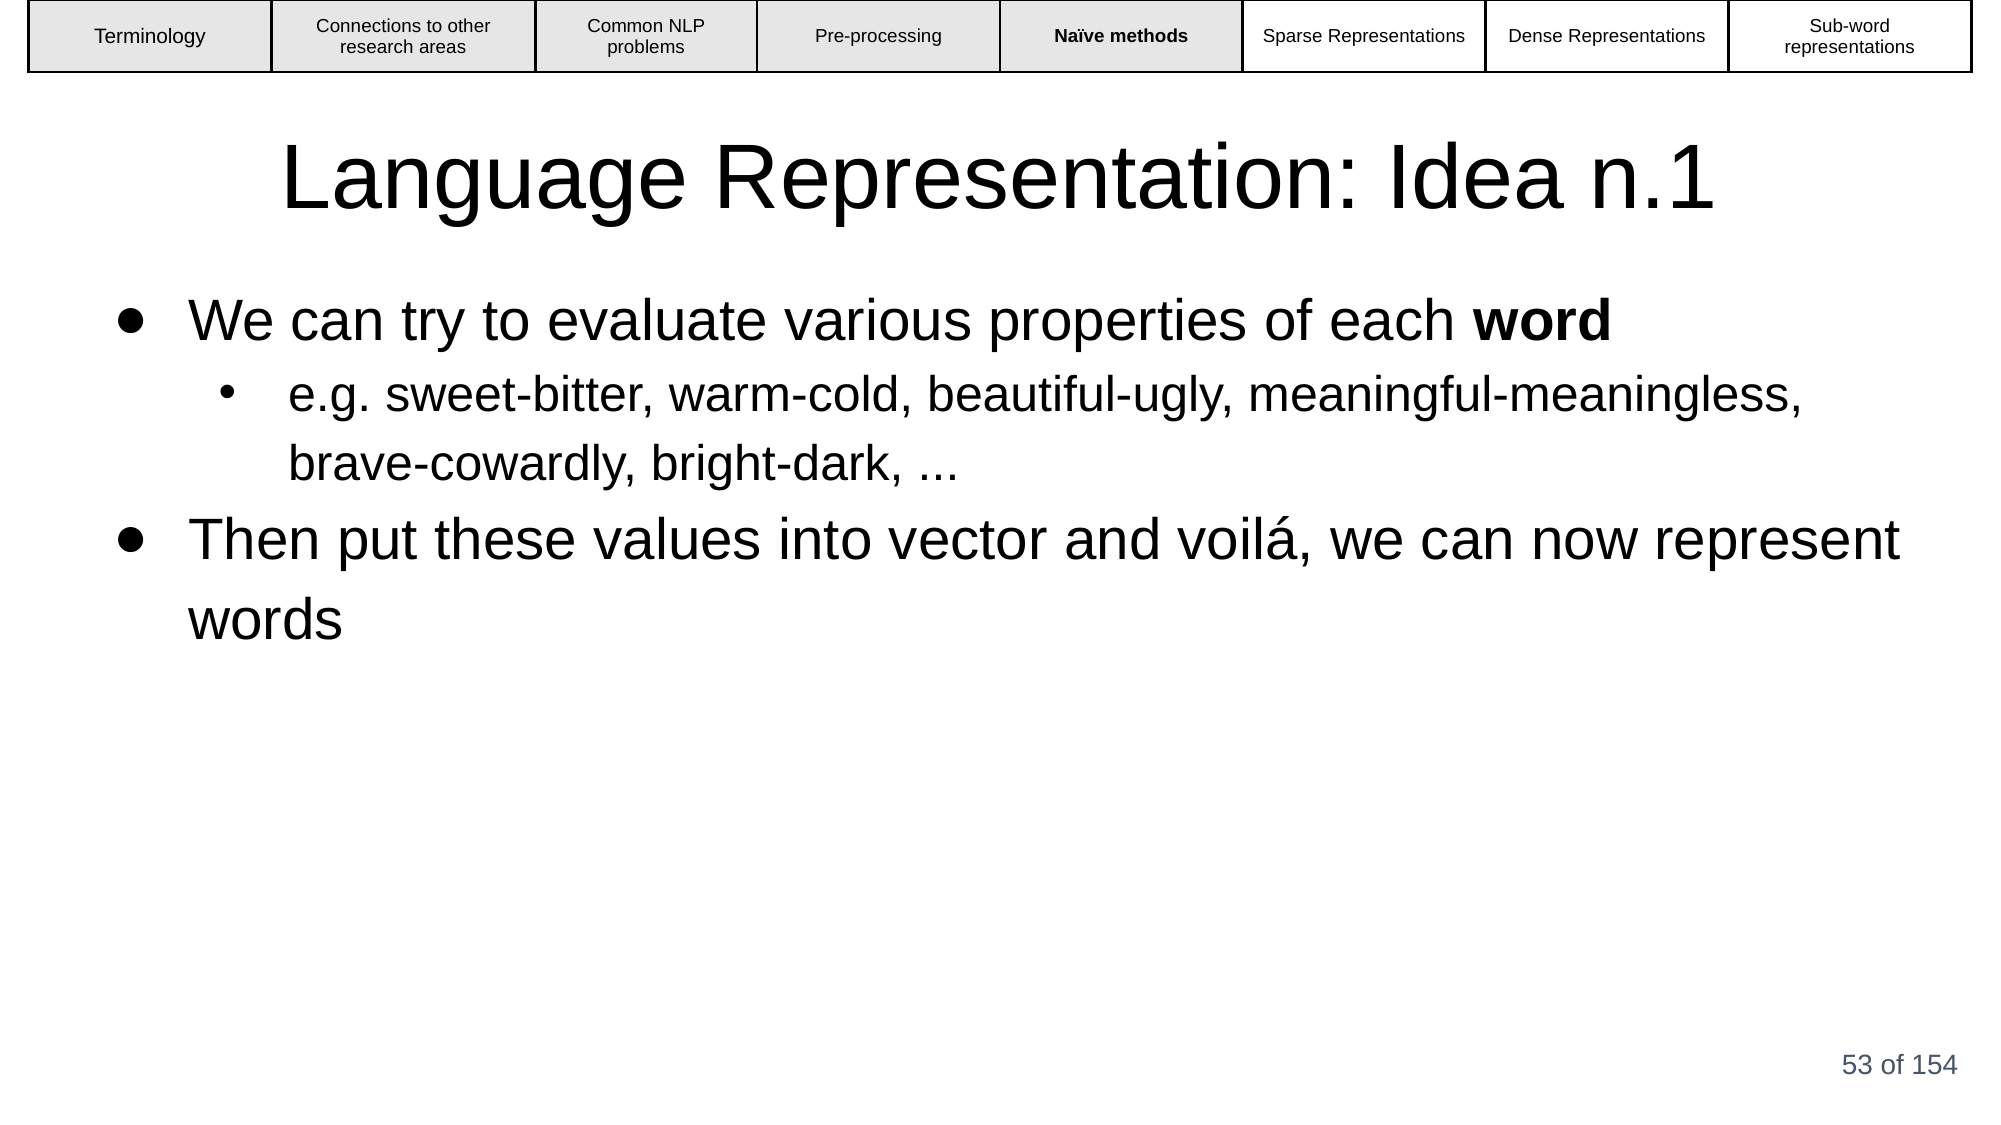

| Terminology | Connections to other research areas | Common NLP problems | Pre-processing | Naïve methods | Sparse Representations | Dense Representations | Sub-word representations |
| --- | --- | --- | --- | --- | --- | --- | --- |
Language Representation: Idea n.1

We can try to evaluate various properties of each word
e.g. sweet-bitter, warm-cold, beautiful-ugly, meaningful-meaningless, brave-cowardly, bright-dark, ...
Then put these values into vector and voilá, we can now represent words

53 of 154